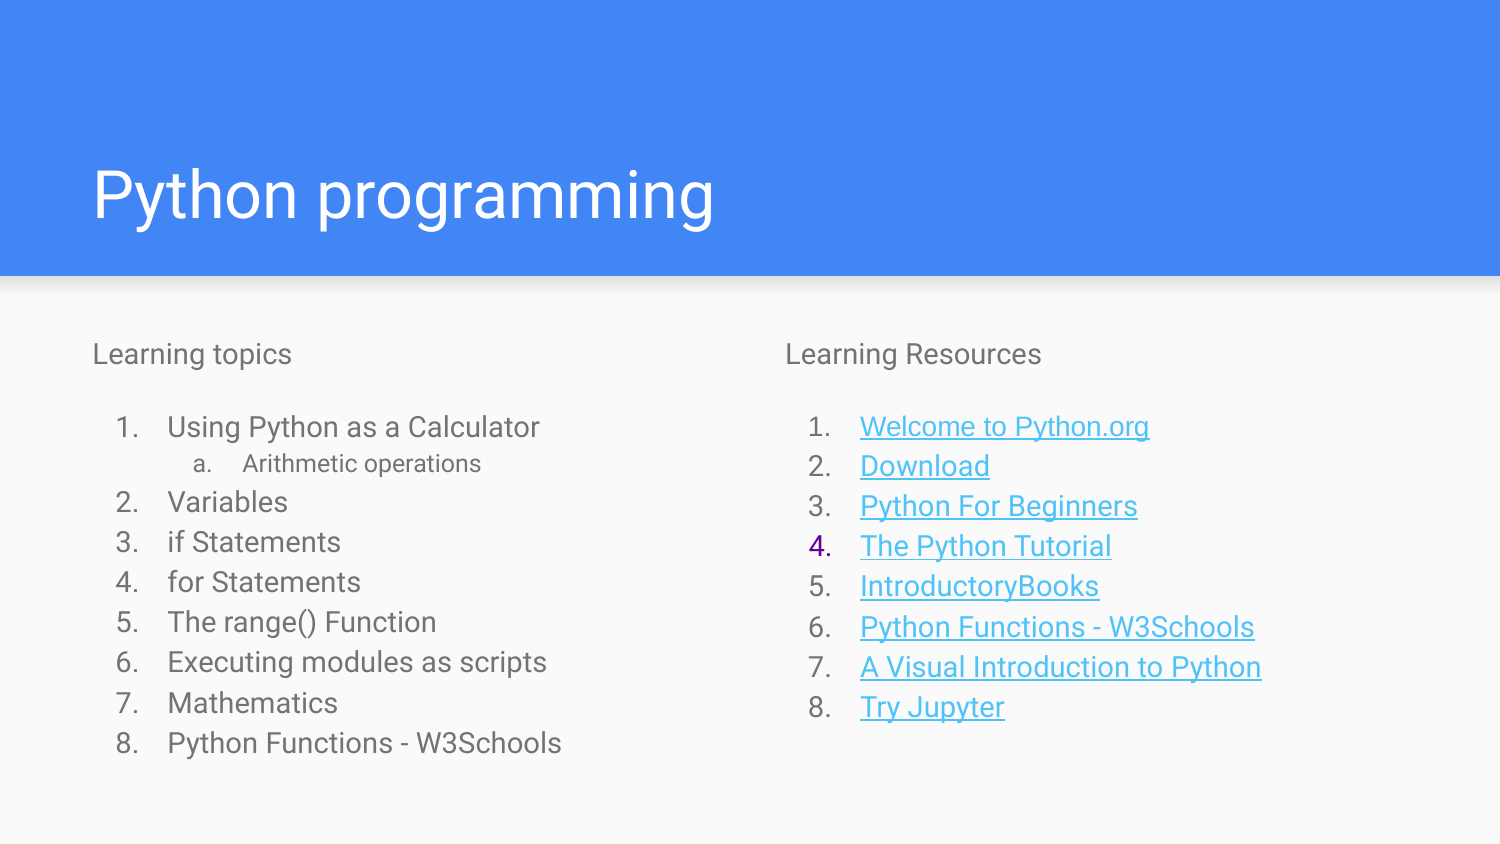

# Python programming
Learning topics
Using Python as a Calculator
Arithmetic operations
Variables
if Statements
for Statements
The range() Function
Executing modules as scripts
Mathematics
Python Functions - W3Schools

Learning Resources
Welcome to Python.org
Download
Python For Beginners
The Python Tutorial
IntroductoryBooks
Python Functions - W3Schools
A Visual Introduction to Python
Try Jupyter